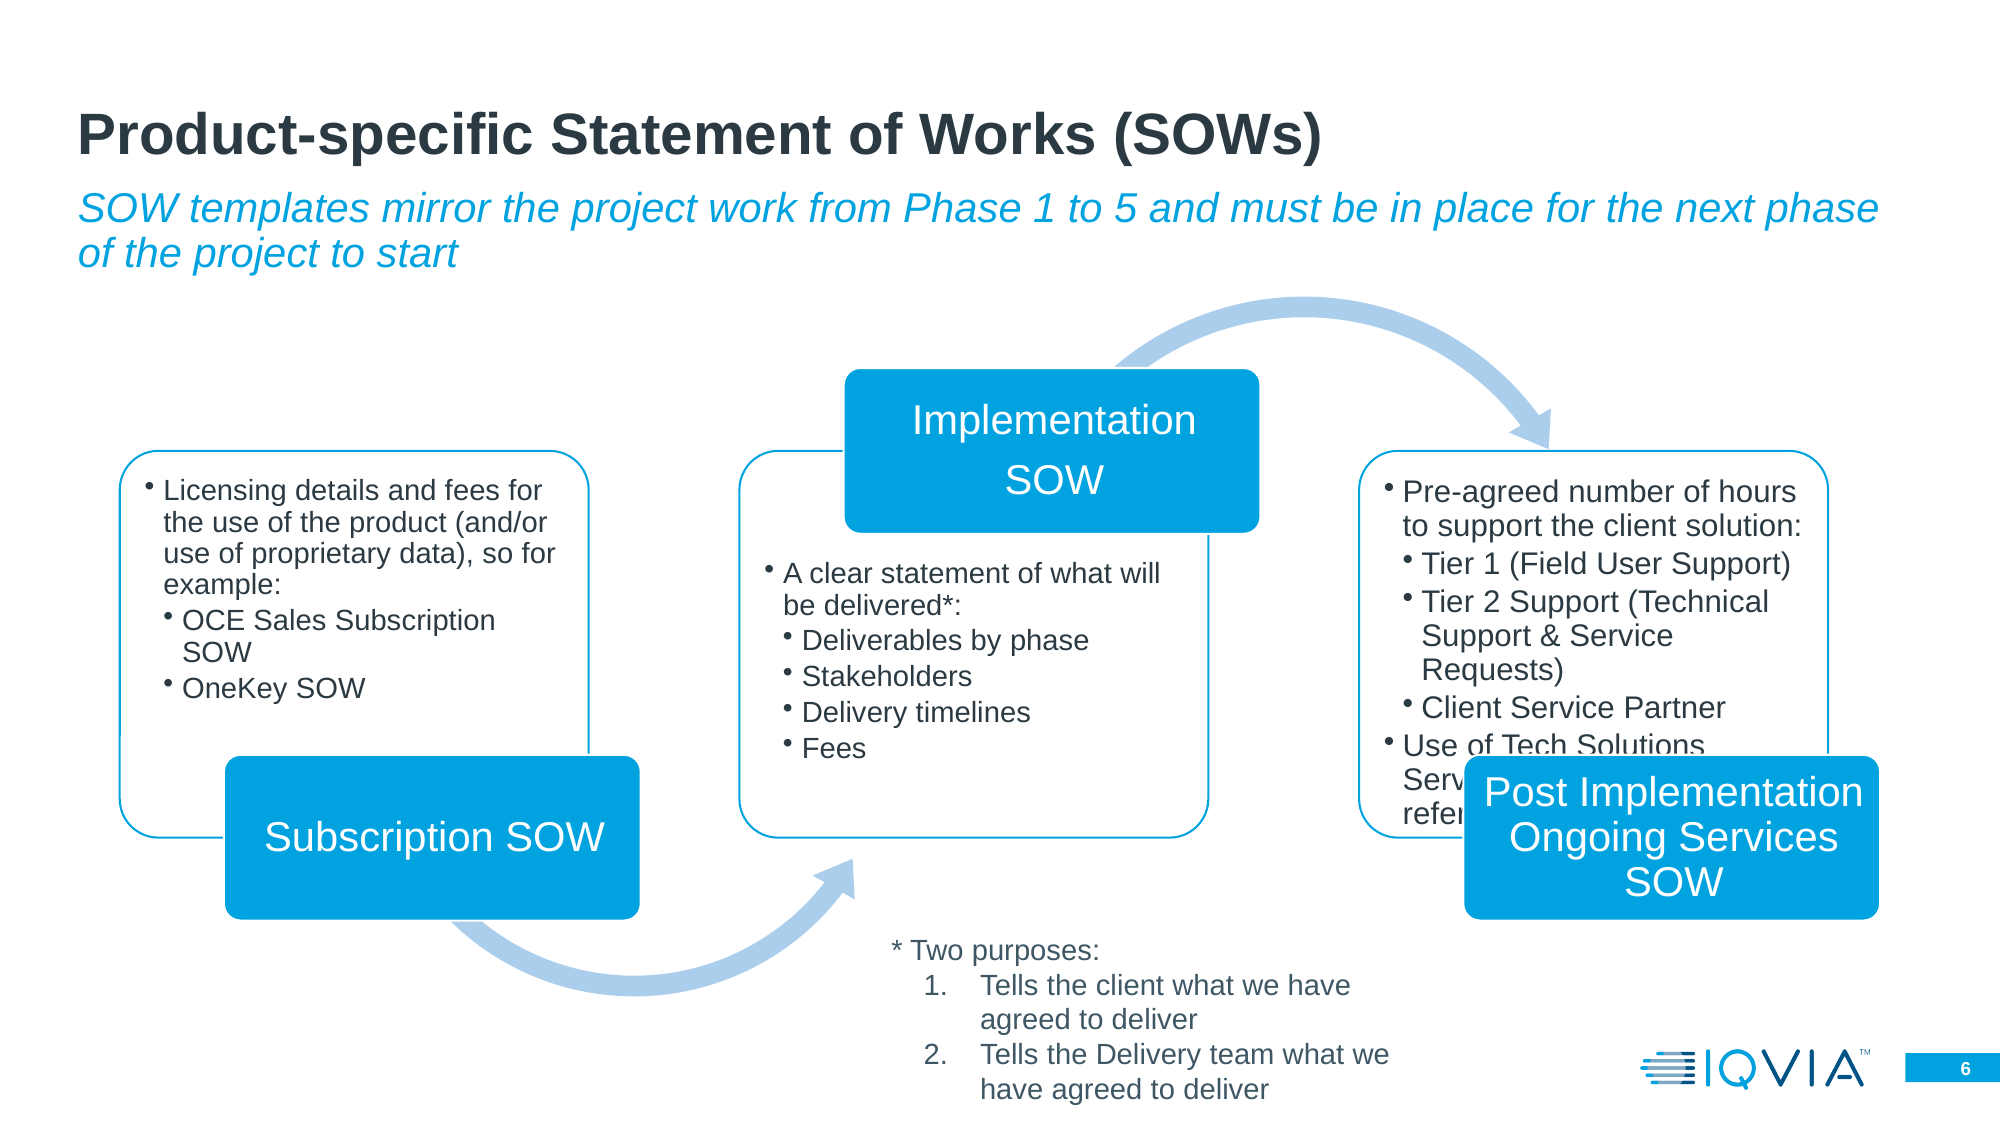

# Product-specific Statement of Works (SOWs)
SOW templates mirror the project work from Phase 1 to 5 and must be in place for the next phase of the project to start
Licensing details and fees for the use of the product (and/or use of proprietary data), so for example:
OCE Sales Subscription SOW
OneKey SOW

Subscription SOW
A clear statement of what will be delivered*:
Deliverables by phase
Stakeholders
Delivery timelines
Fees
Implementation
SOW
Pre-agreed number of hours to support the client solution:
Tier 1 (Field User Support)
Tier 2 Support (Technical Support & Service Requests)
Client Service Partner
Use of Tech Solutions Service Catalogue, as a reference
Post Implementation Ongoing Services SOW
* Two purposes:
Tells the client what we have agreed to deliver
Tells the Delivery team what we have agreed to deliver